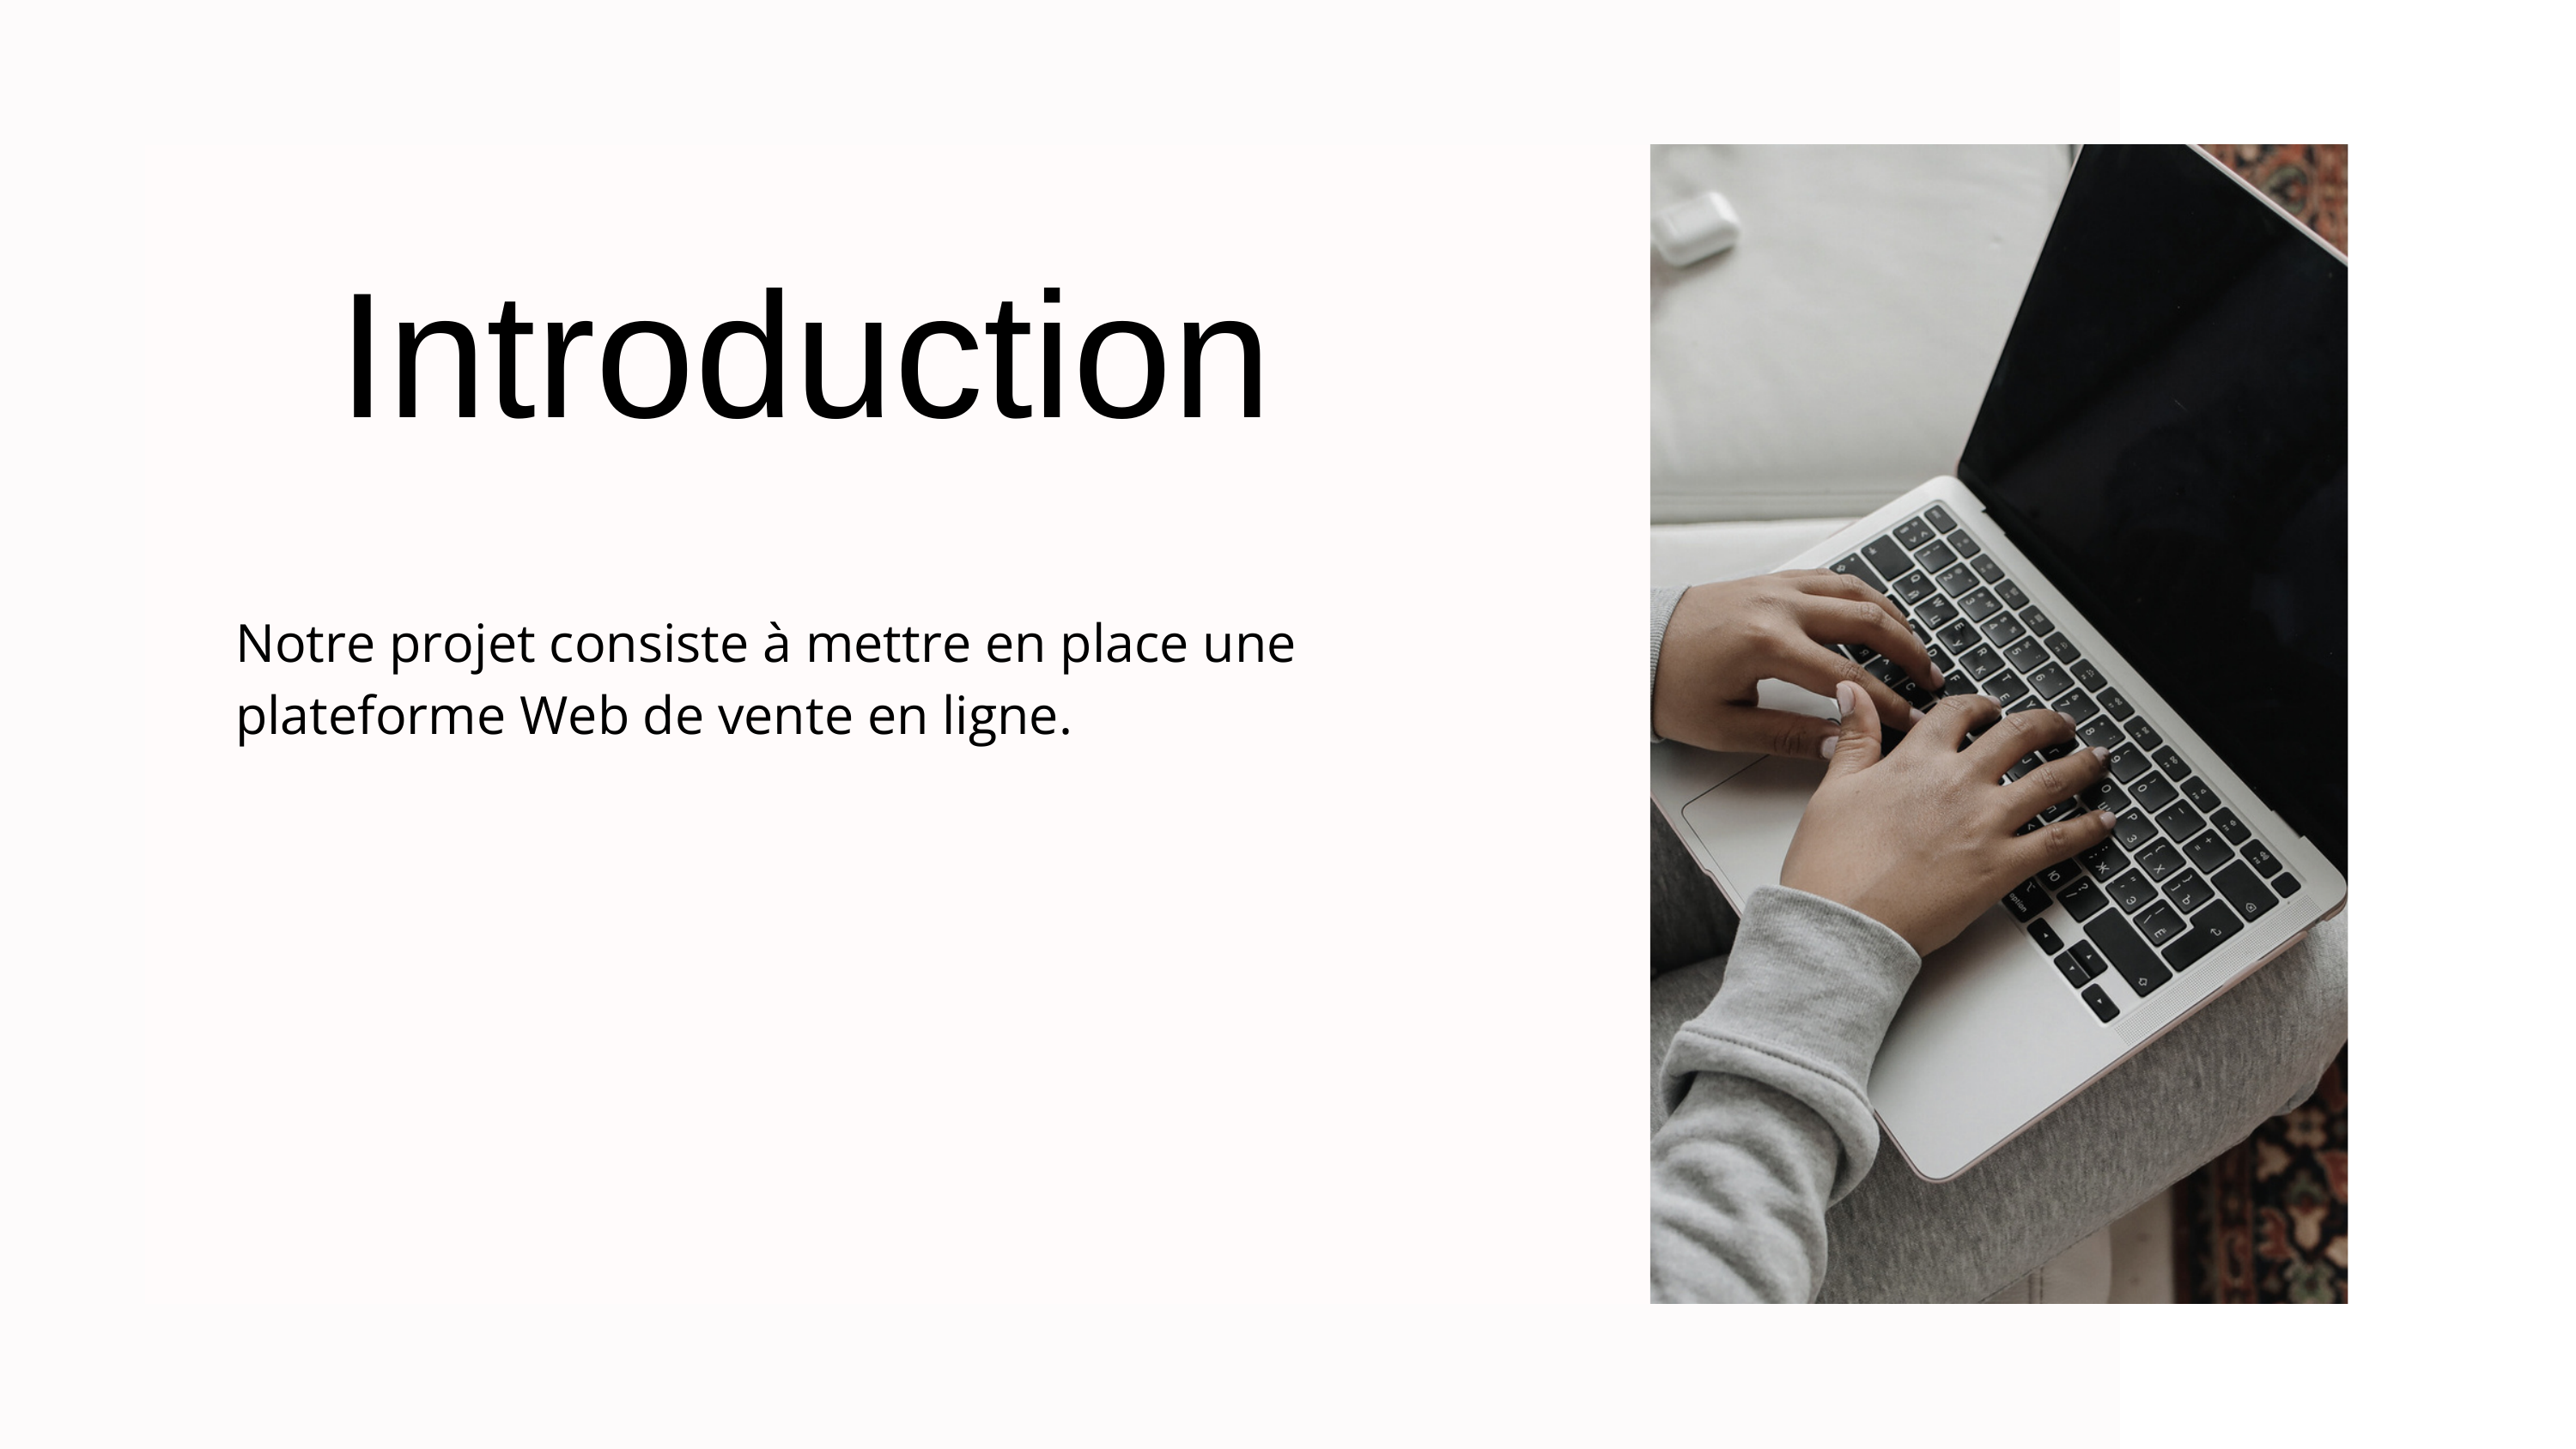

Introduction
Notre projet consiste à mettre en place une plateforme Web de vente en ligne.